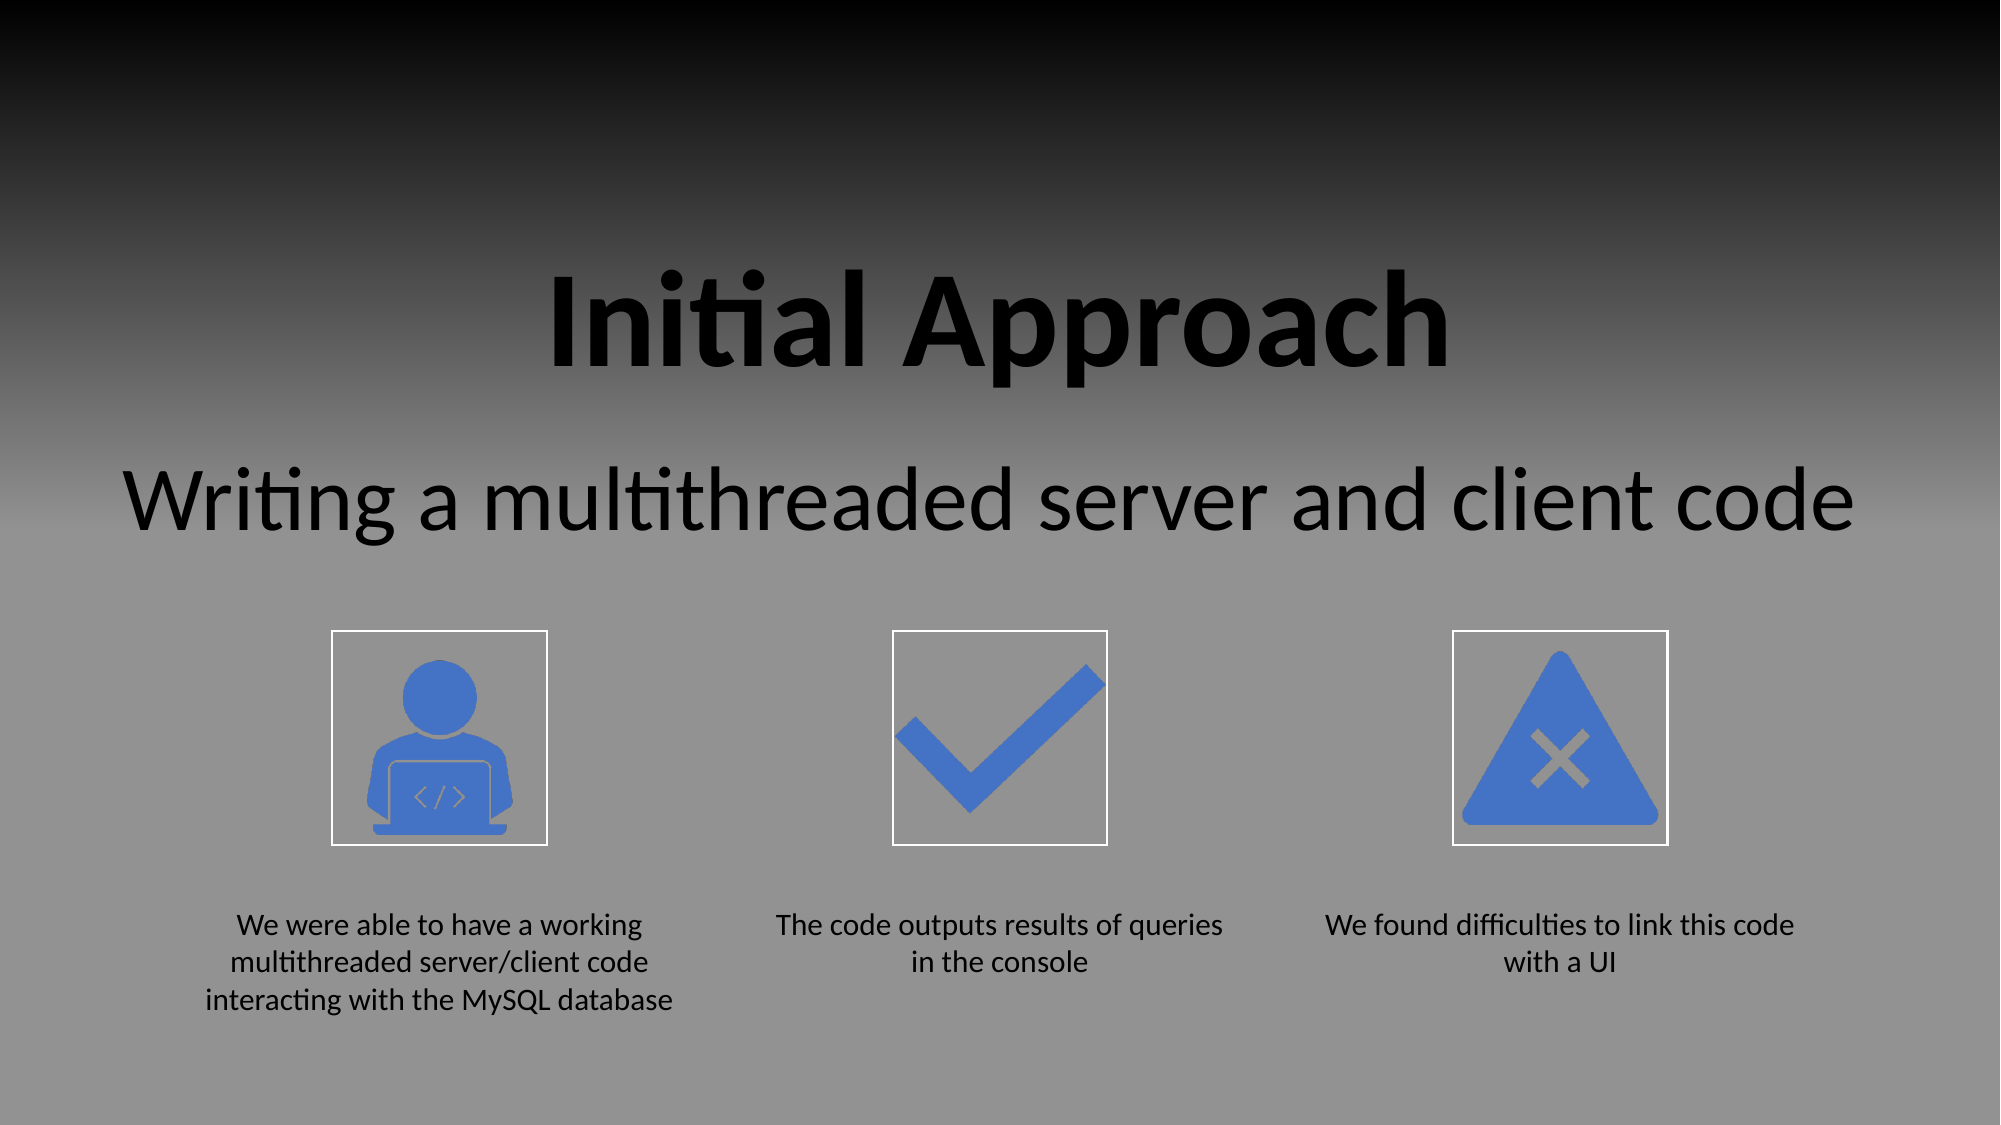

Initial Approach
# Writing a multithreaded server and client code

We were able to have a working multithreaded server/client code interacting with the MySQL database

The code outputs results of queries in the console

We found difficulties to link this code with a UI